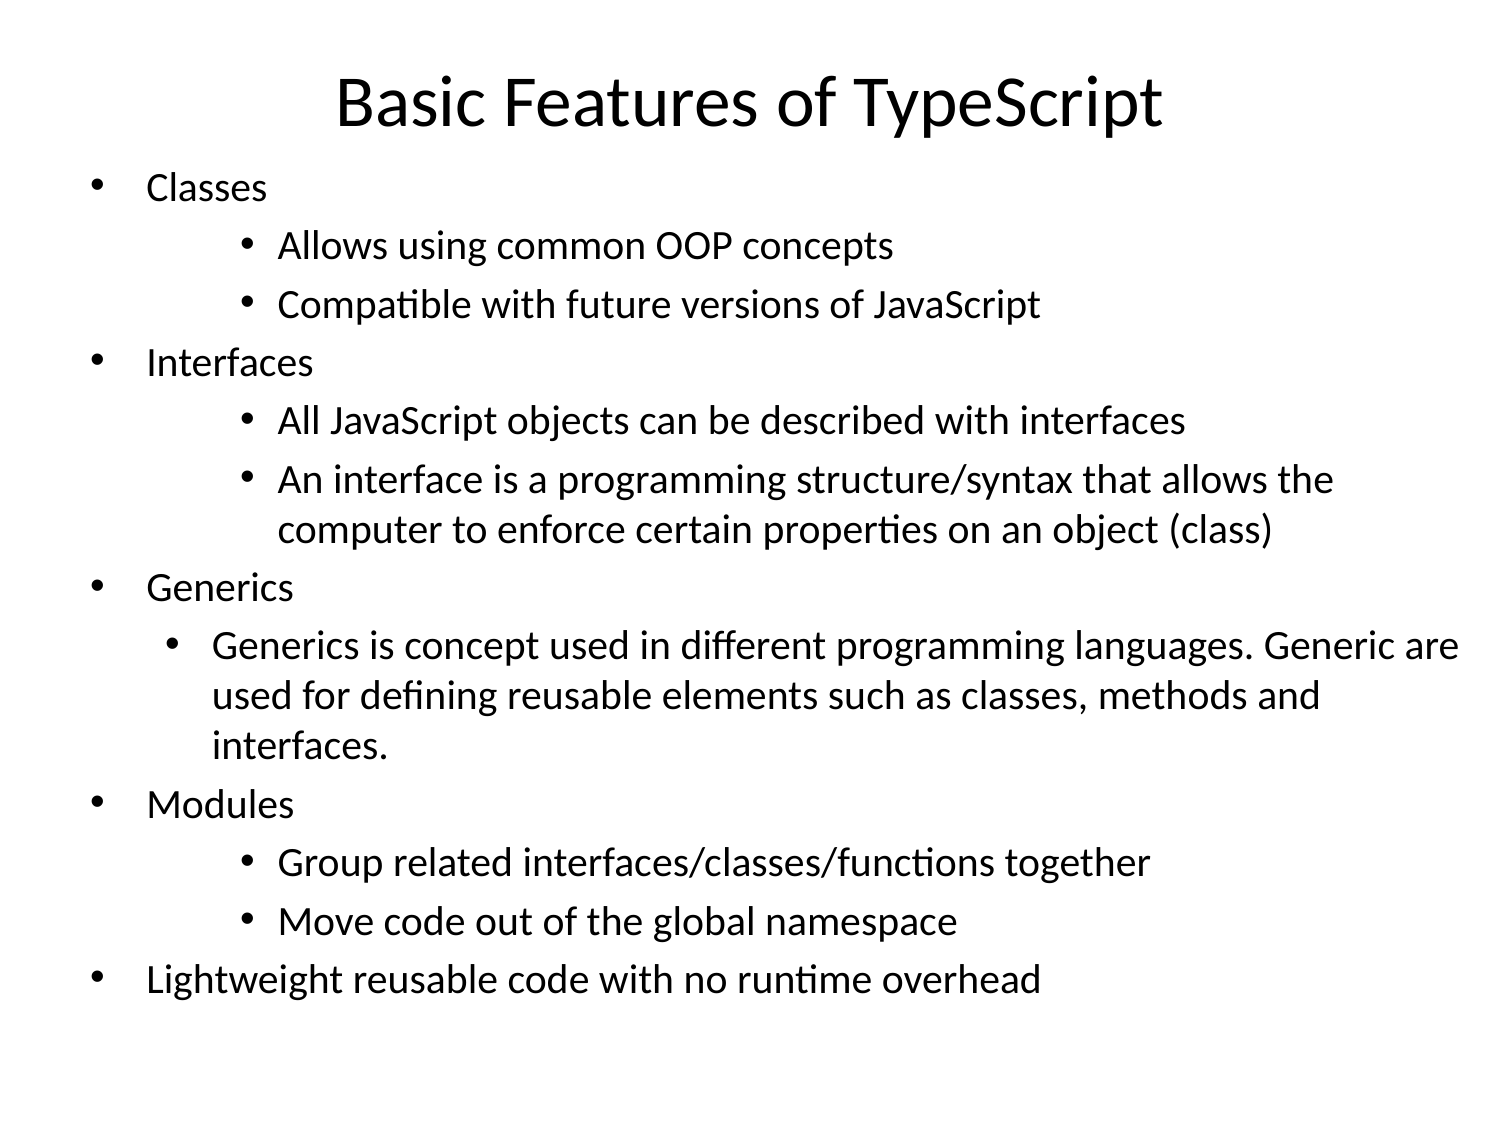

# Basic Features of TypeScript
Classes
Allows using common OOP concepts
Compatible with future versions of JavaScript
Interfaces
All JavaScript objects can be described with interfaces
An interface is a programming structure/syntax that allows the computer to enforce certain properties on an object (class)
Generics
Generics is concept used in different programming languages. Generic are used for defining reusable elements such as classes, methods and interfaces.
Modules
Group related interfaces/classes/functions together
Move code out of the global namespace
Lightweight reusable code with no runtime overhead